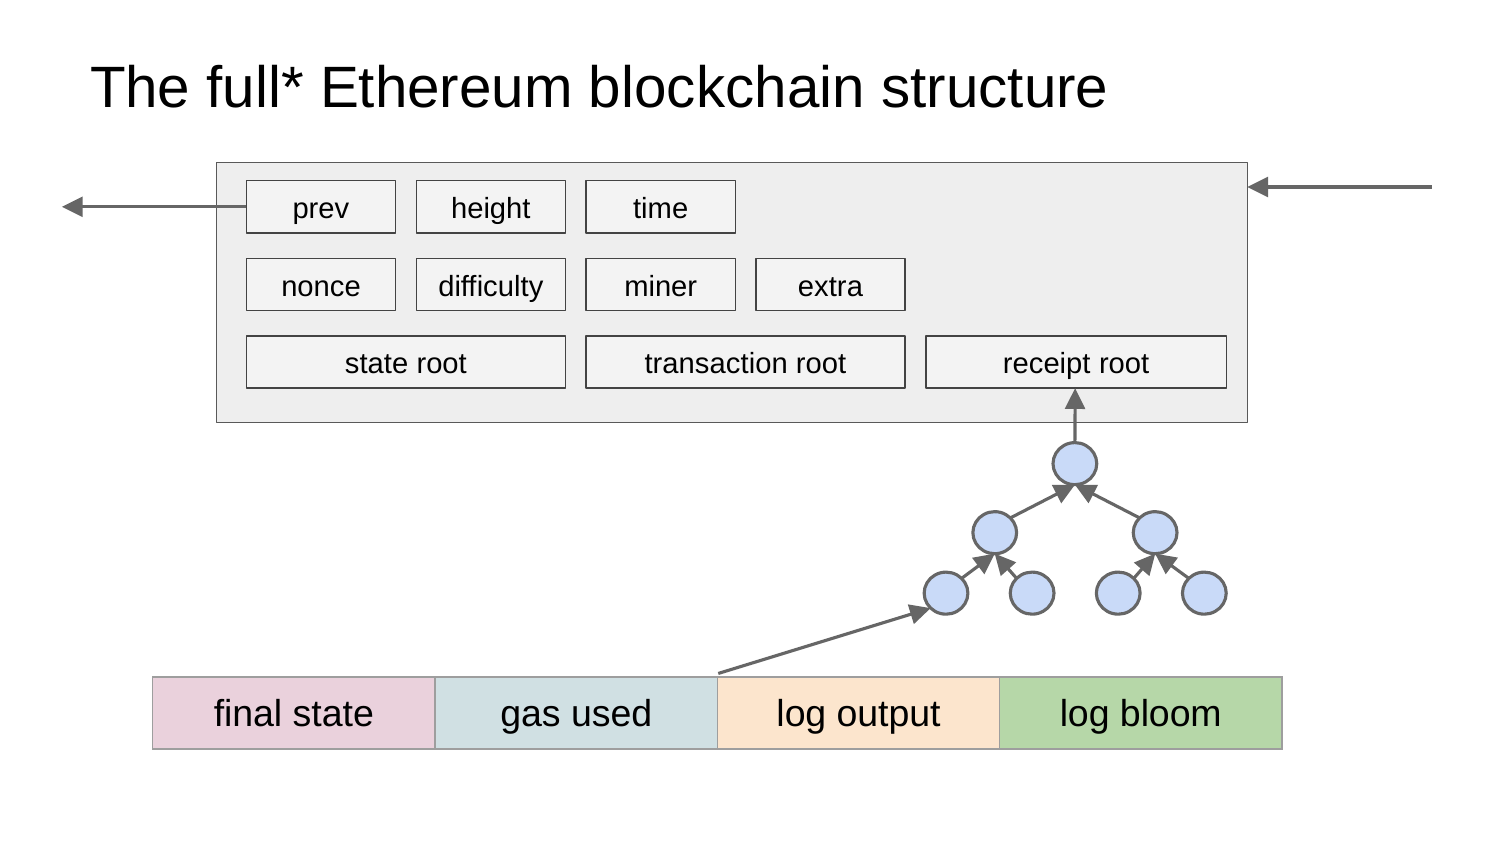

# The full* Ethereum blockchain structure

prev
height
time
nonce
difficulty
miner
extra
state root
transaction root
receipt root

| final state | gas used | log output | log bloom |
| --- | --- | --- | --- |